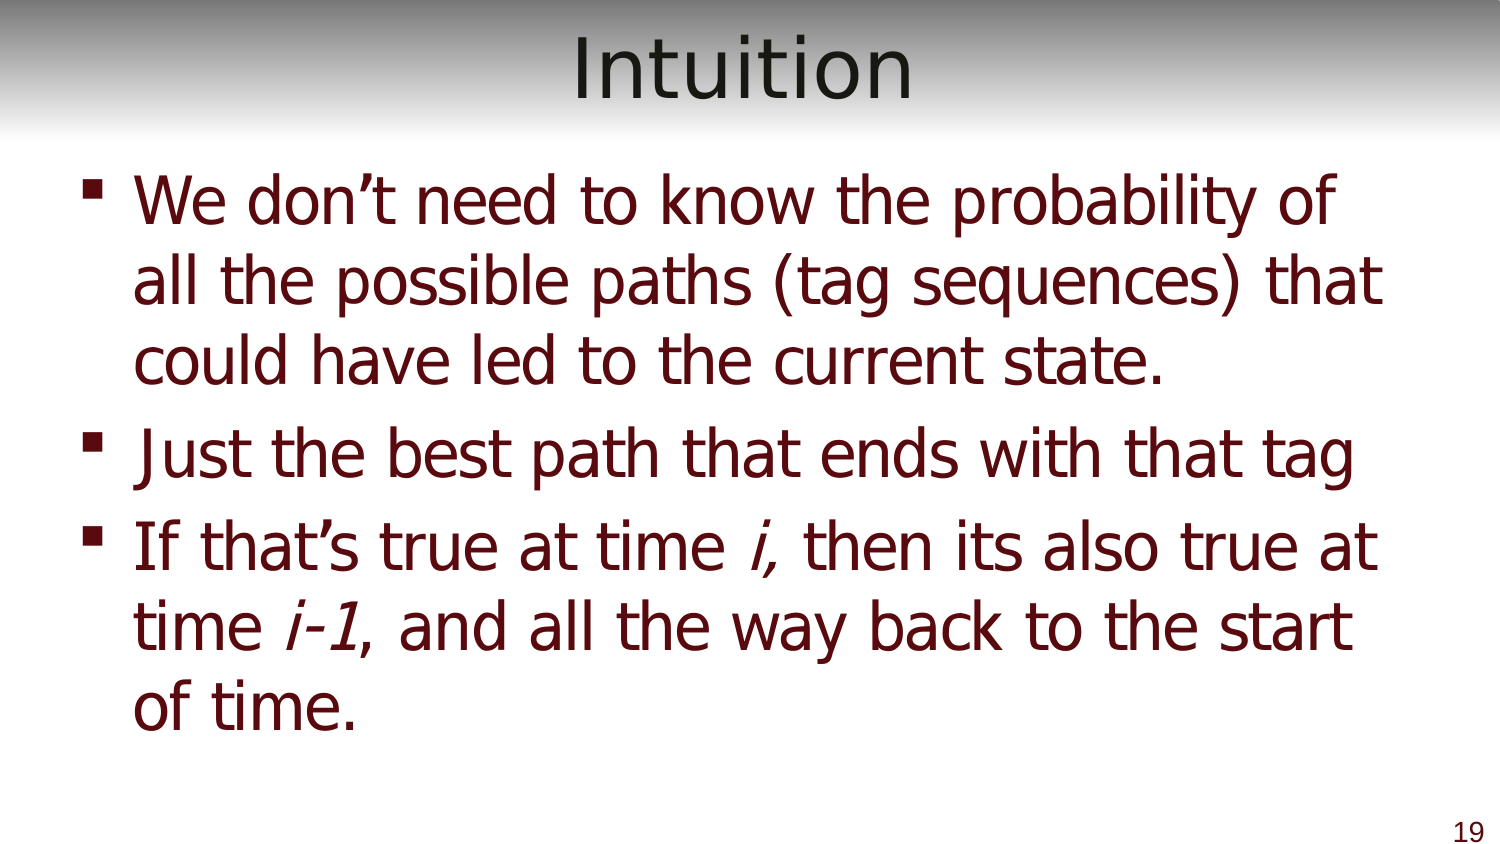

# Intuition
We don’t need to know the probability of all the possible paths (tag sequences) that could have led to the current state.
Just the best path that ends with that tag
If that’s true at time i, then its also true at time i-1, and all the way back to the start of time.
19